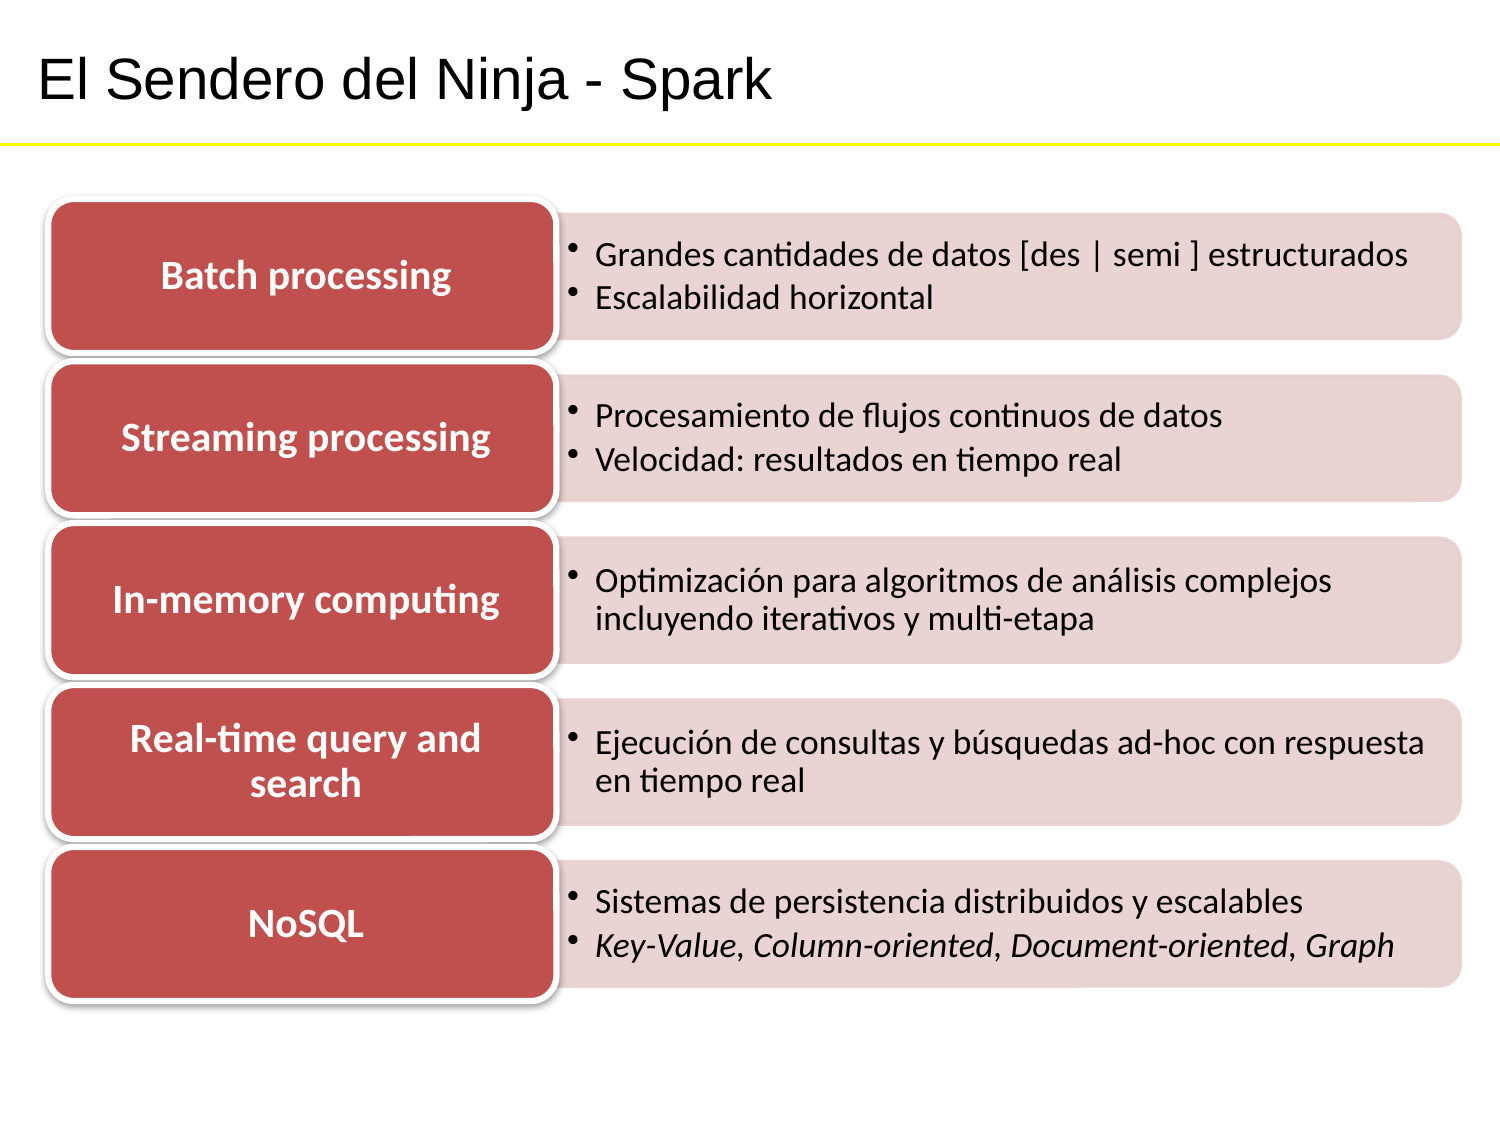

Grandes cantidades de datos [des | semi ] estructurados
Escalabilidad horizontal
Batch processing
Procesamiento de flujos continuos de datos
Velocidad: resultados en tiempo real
Streaming processing
Optimización para algoritmos de análisis complejos incluyendo iterativos y multi-etapa
In-memory computing
Ejecución de consultas y búsquedas ad-hoc con respuesta en tiempo real
Real-time query and search
Sistemas de persistencia distribuidos y escalables
Key-Value, Column-oriented, Document-oriented, Graph
NoSQL